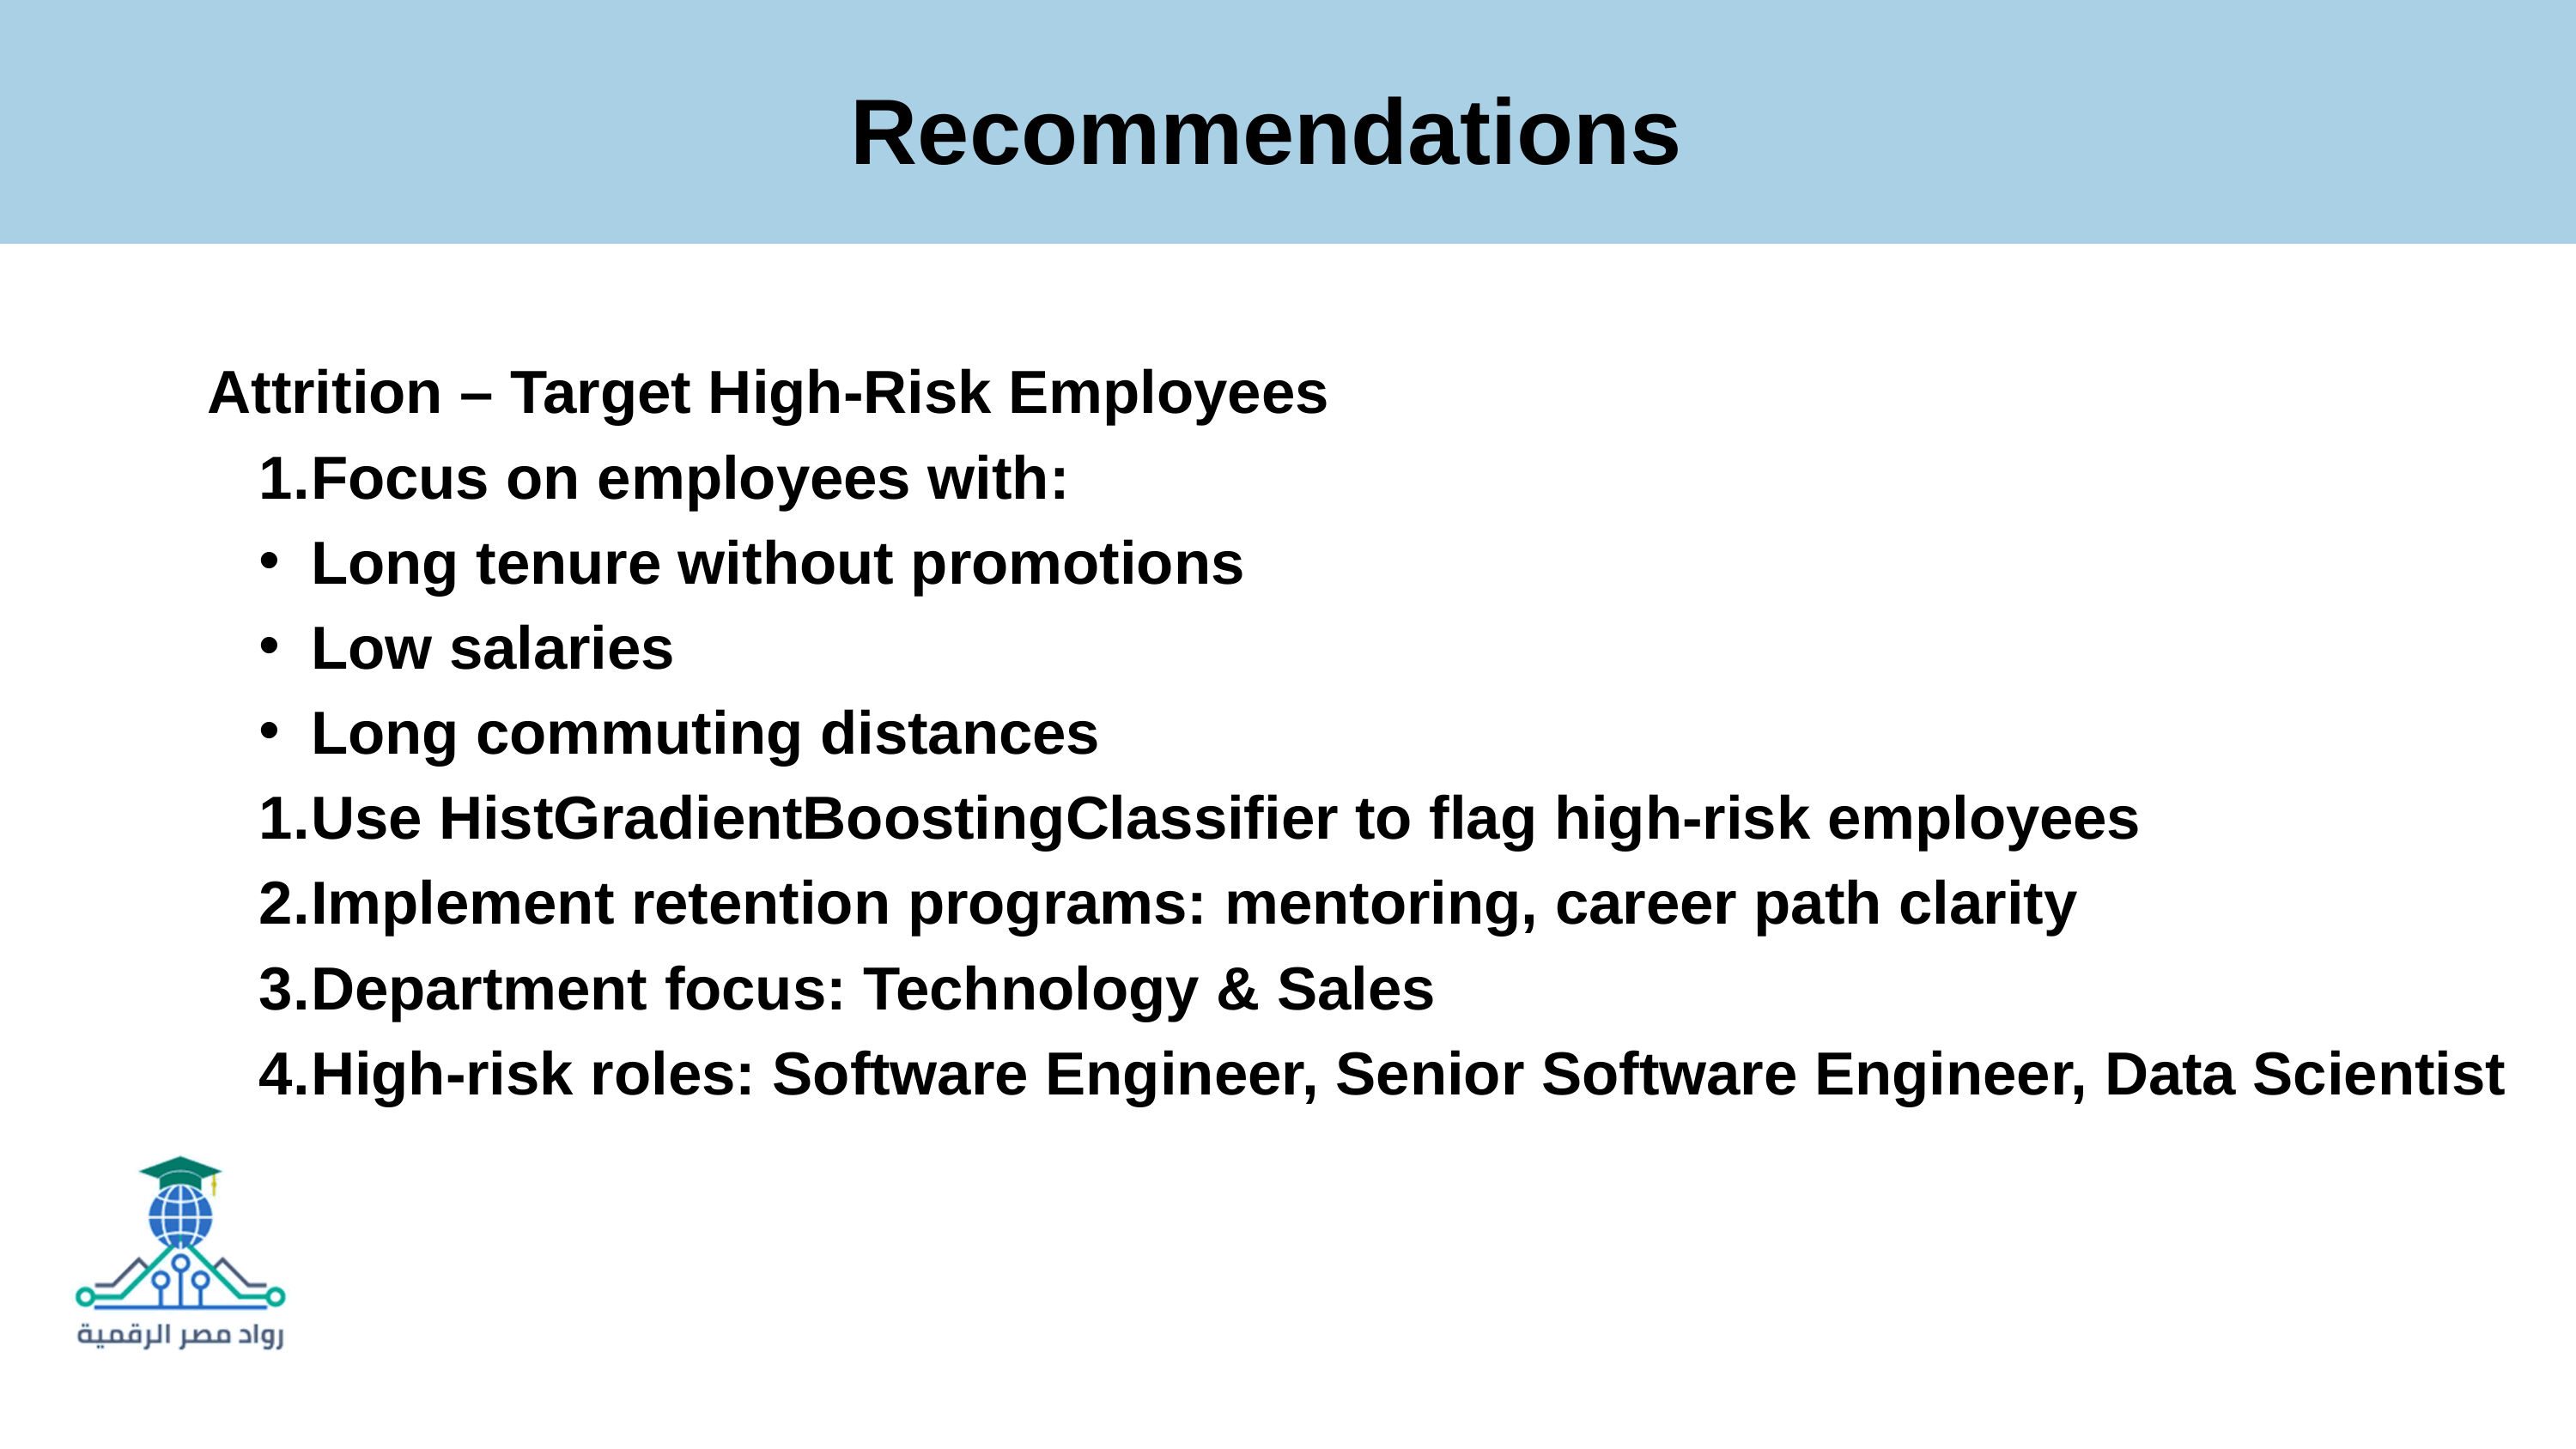

Recommendations
Attrition – Target High-Risk Employees
Focus on employees with:
Long tenure without promotions
Low salaries
Long commuting distances
Use HistGradientBoostingClassifier to flag high-risk employees
Implement retention programs: mentoring, career path clarity
Department focus: Technology & Sales
High-risk roles: Software Engineer, Senior Software Engineer, Data Scientist